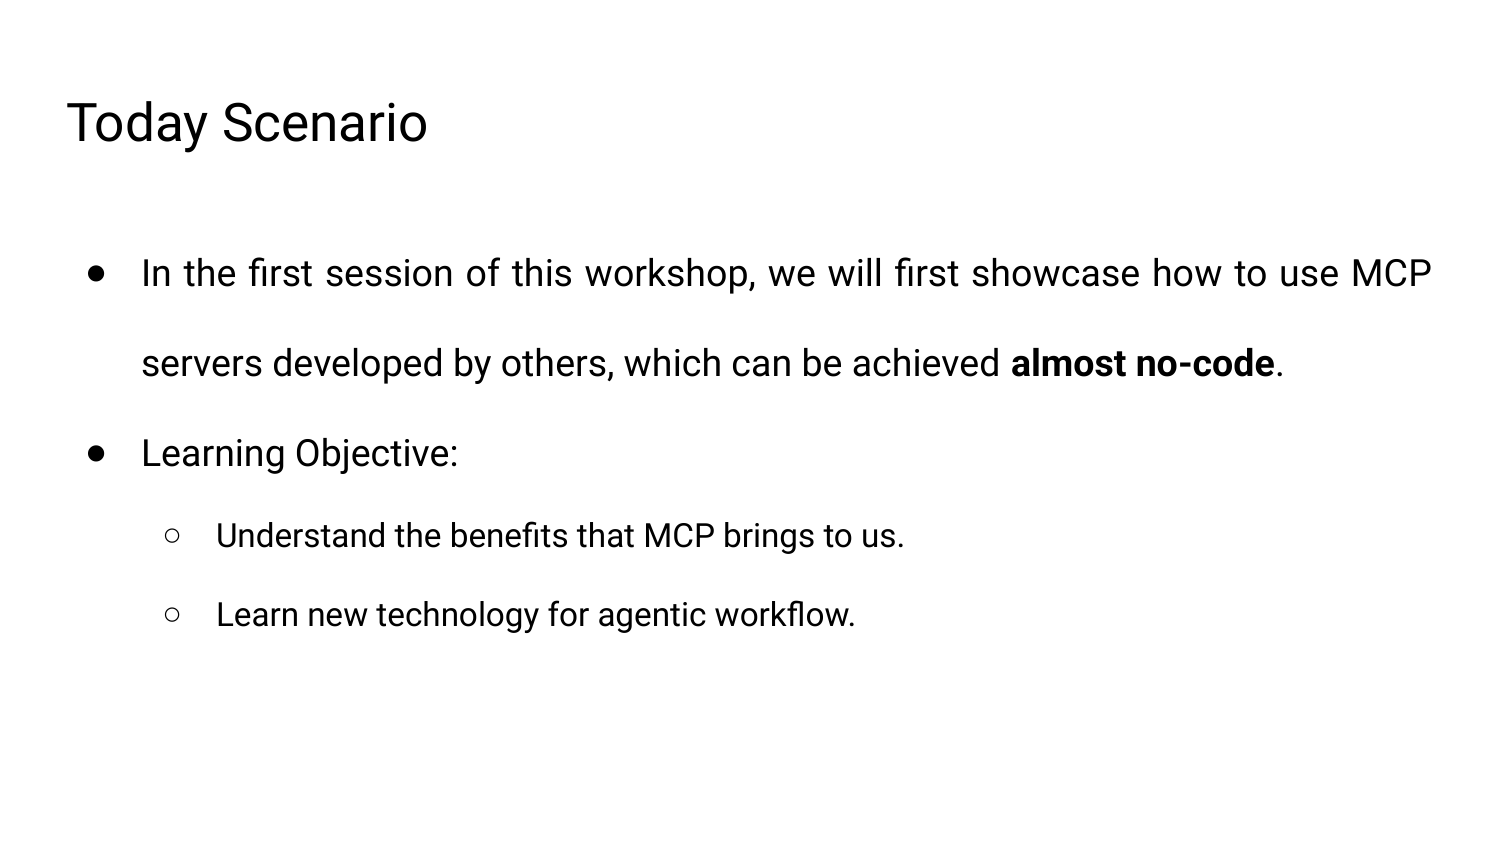

# Today Scenario
In the first session of this workshop, we will first showcase how to use MCP servers developed by others, which can be achieved almost no-code.
Learning Objective:
Understand the benefits that MCP brings to us.
Learn new technology for agentic workflow.